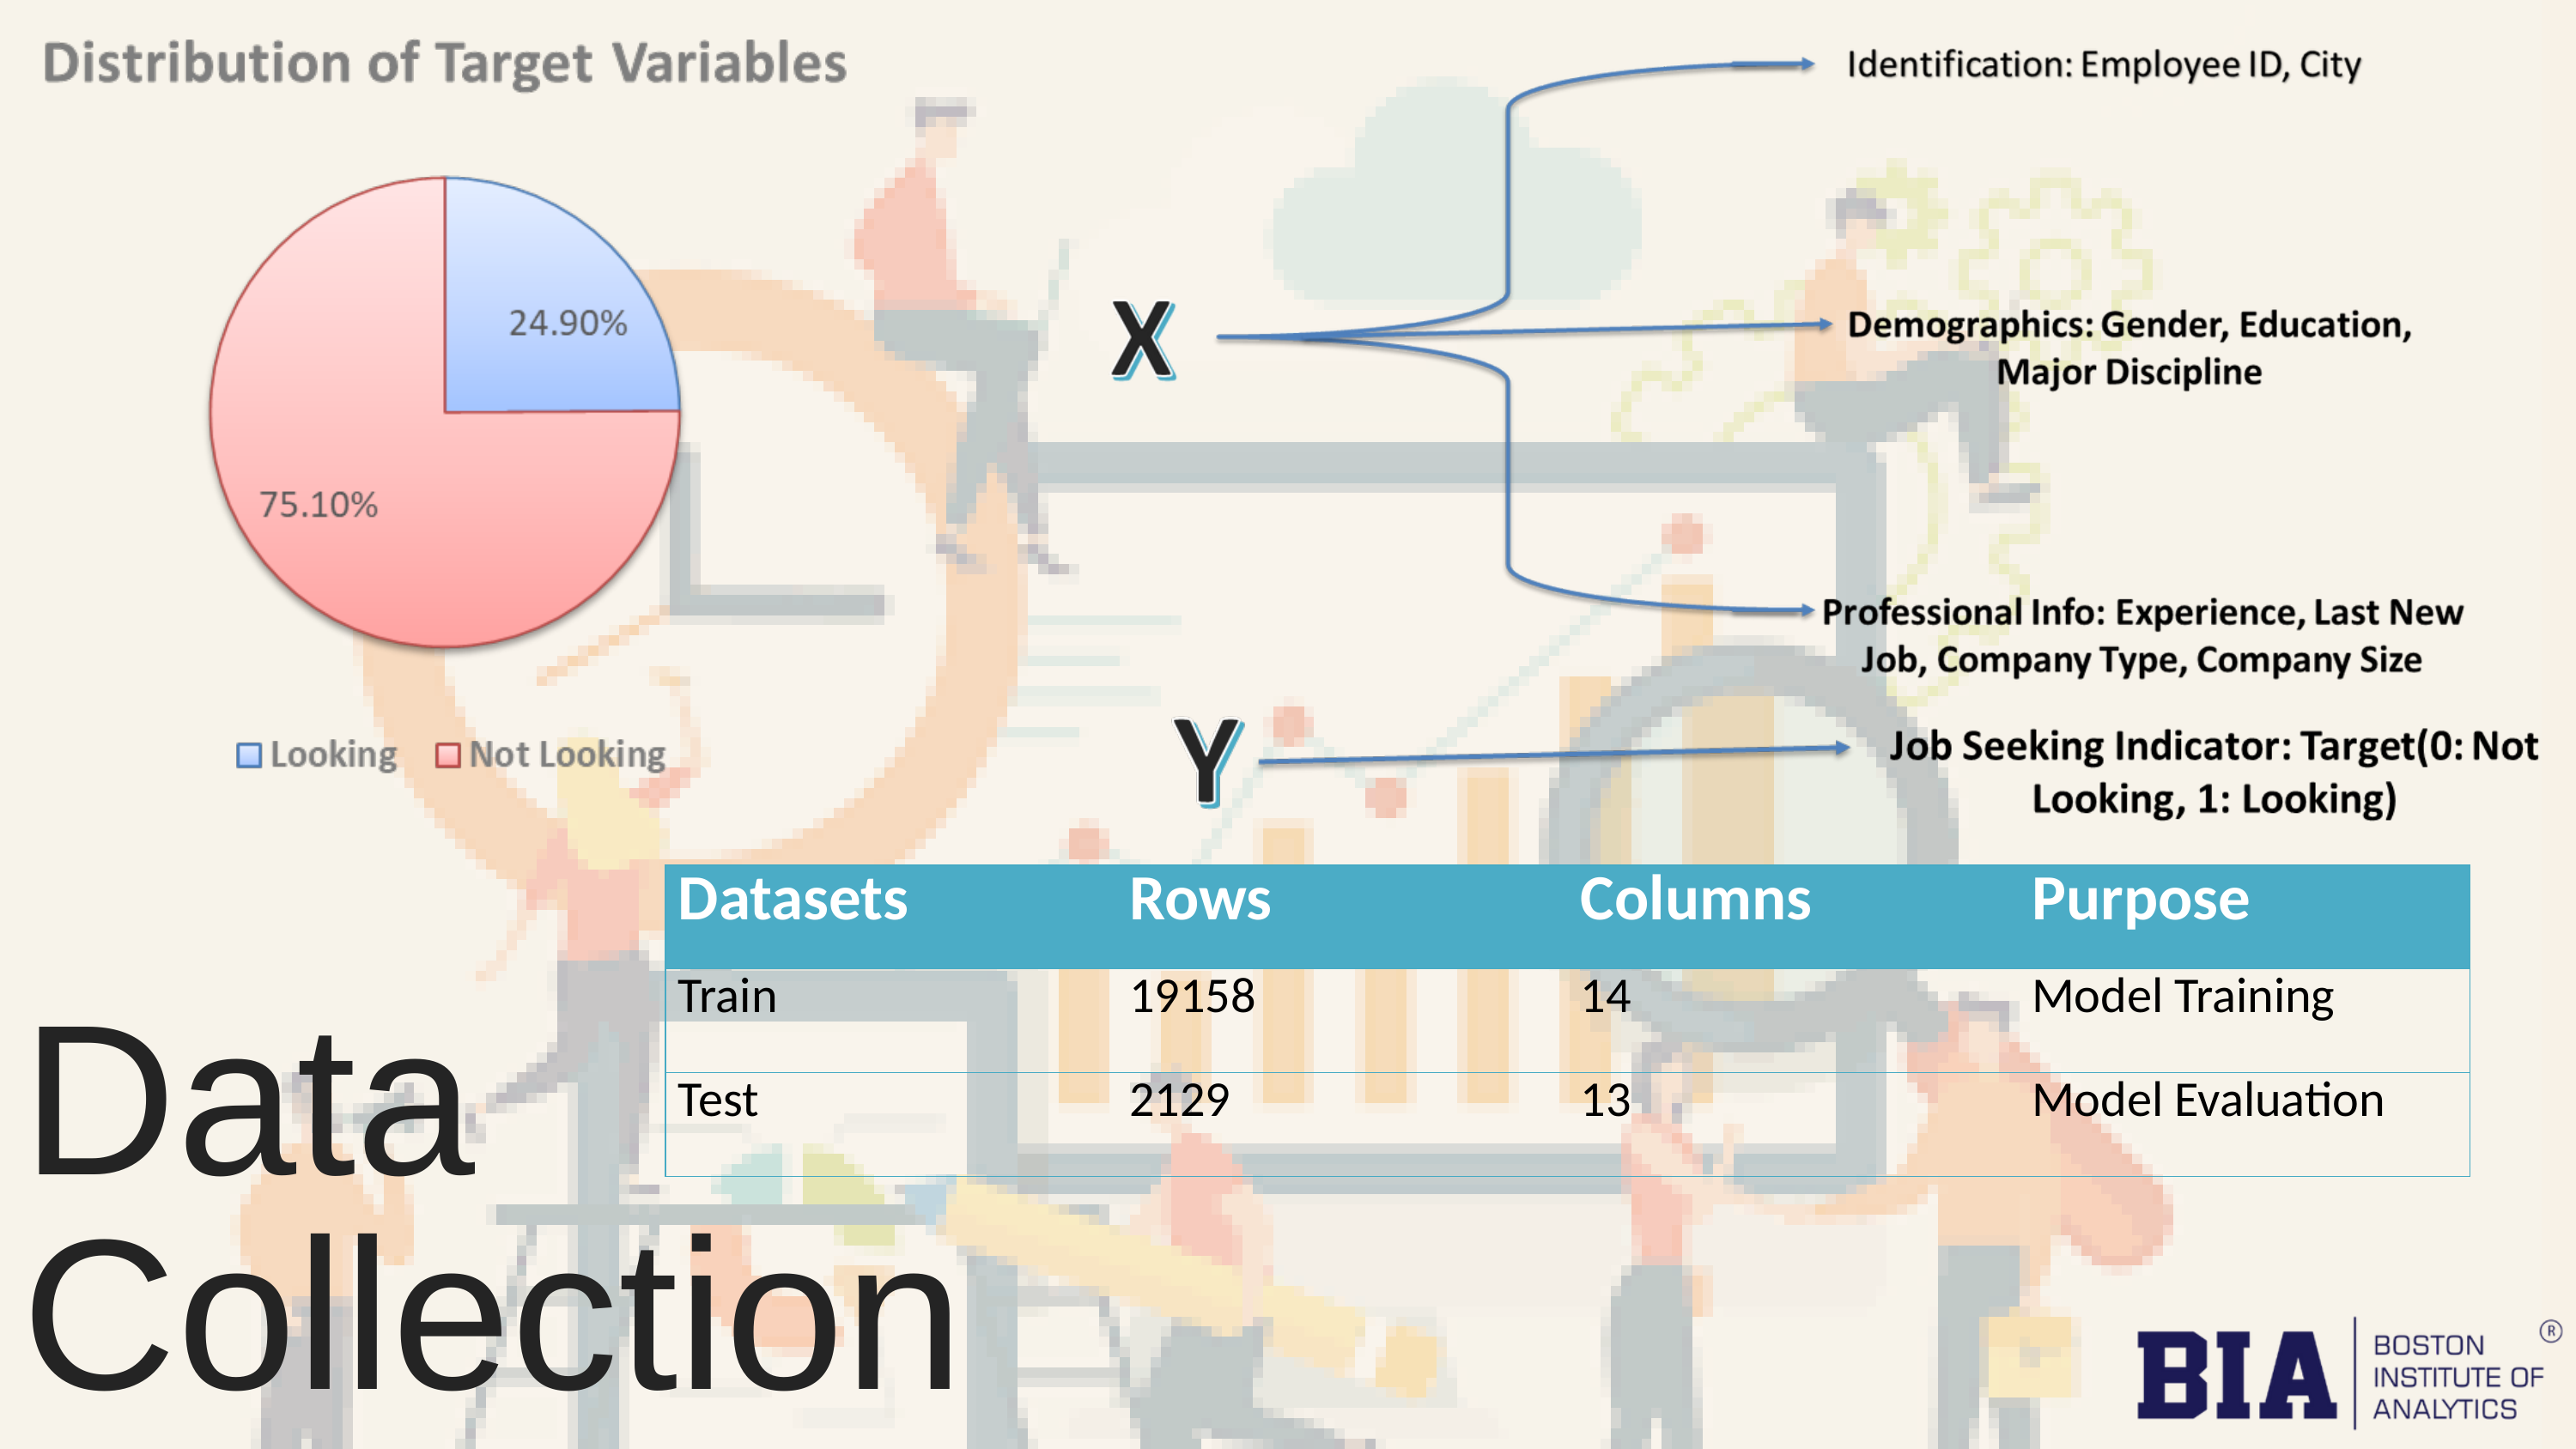

| Datasets | Rows | Columns | Purpose |
| --- | --- | --- | --- |
| Train | 19158 | 14 | Model Training |
| Test | 2129 | 13 | Model Evaluation |
Data Collection